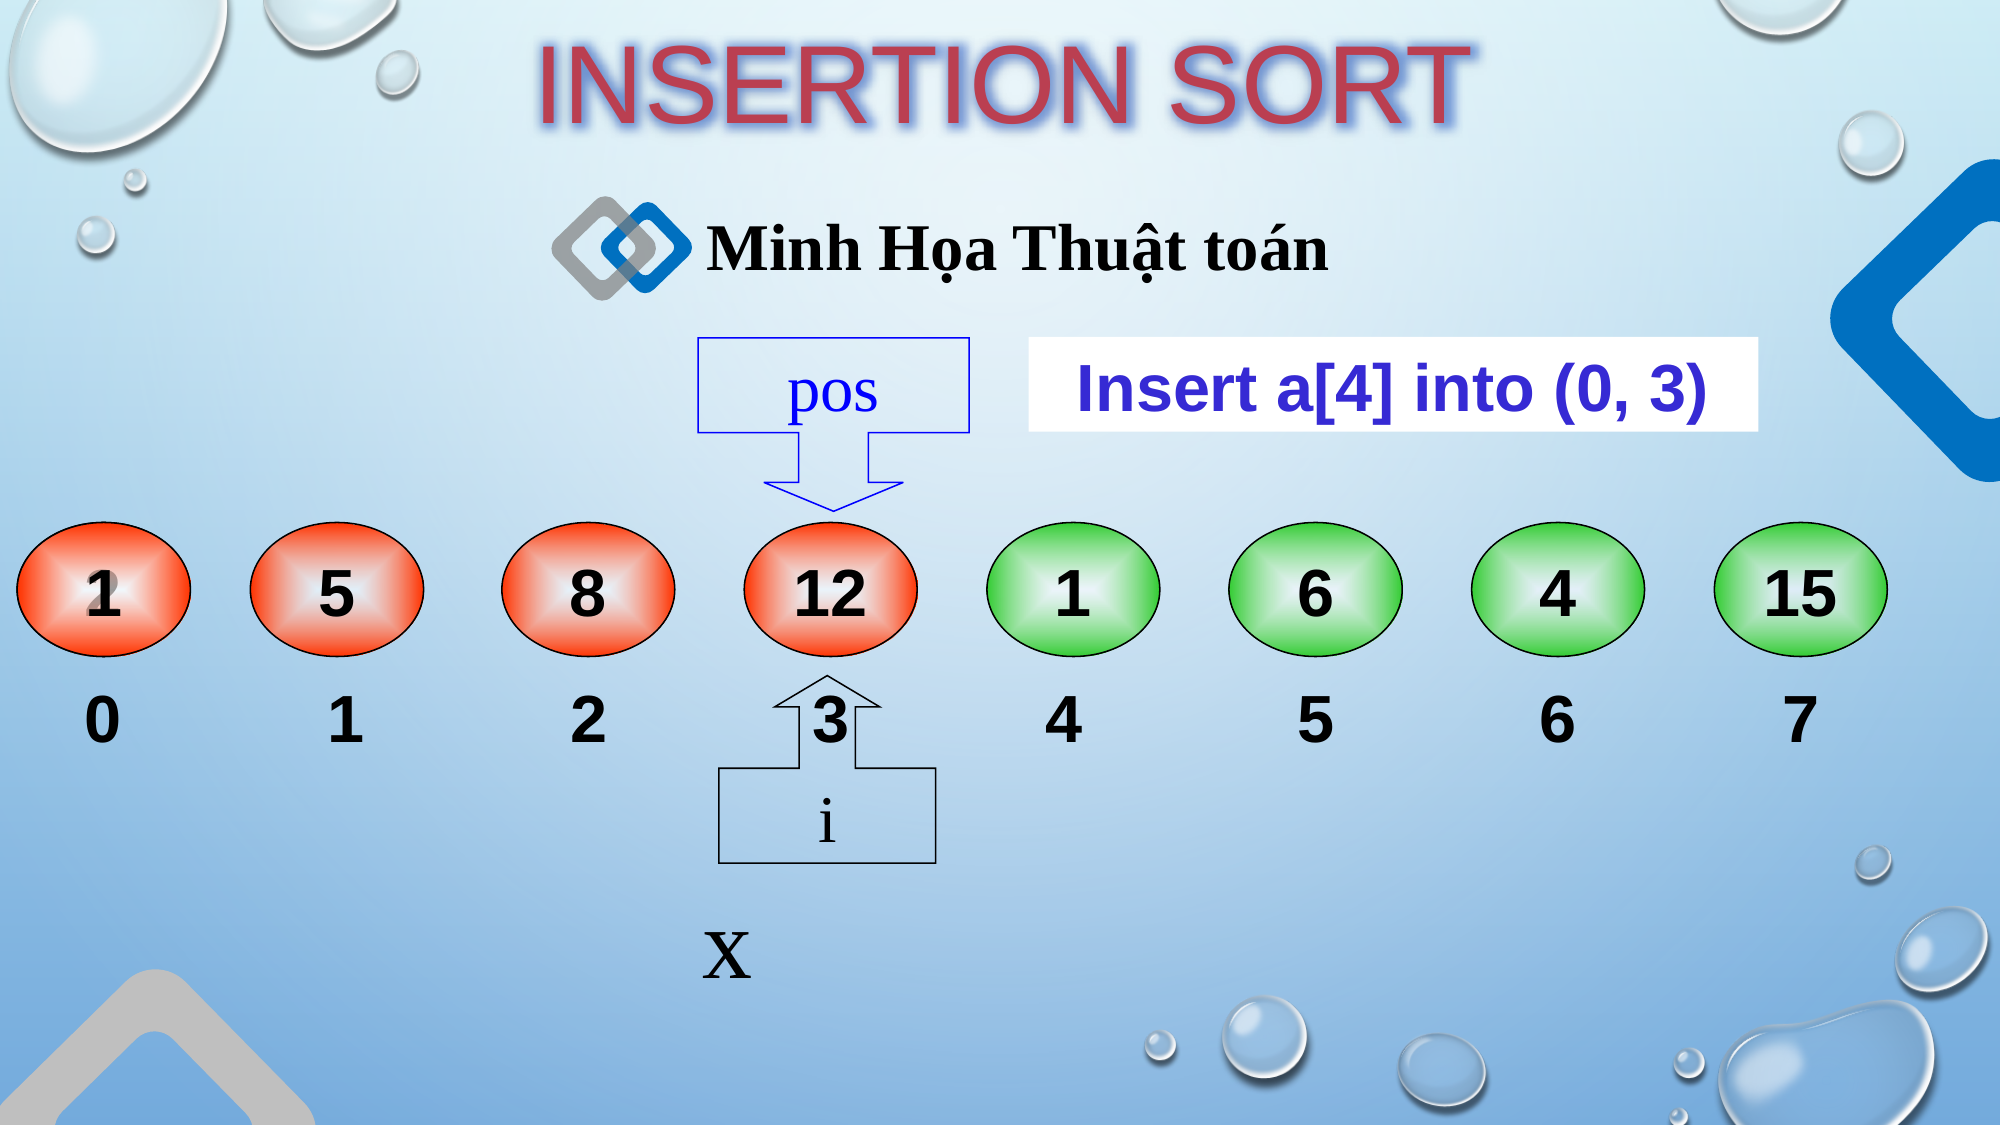

INSERTION SORT

Minh Họa Thuật toán

Insert a[4] into (0, 3)
pos
1
2
5
8
12
1
6
4
15
0
1
2
3
4
5
6
7
i
x